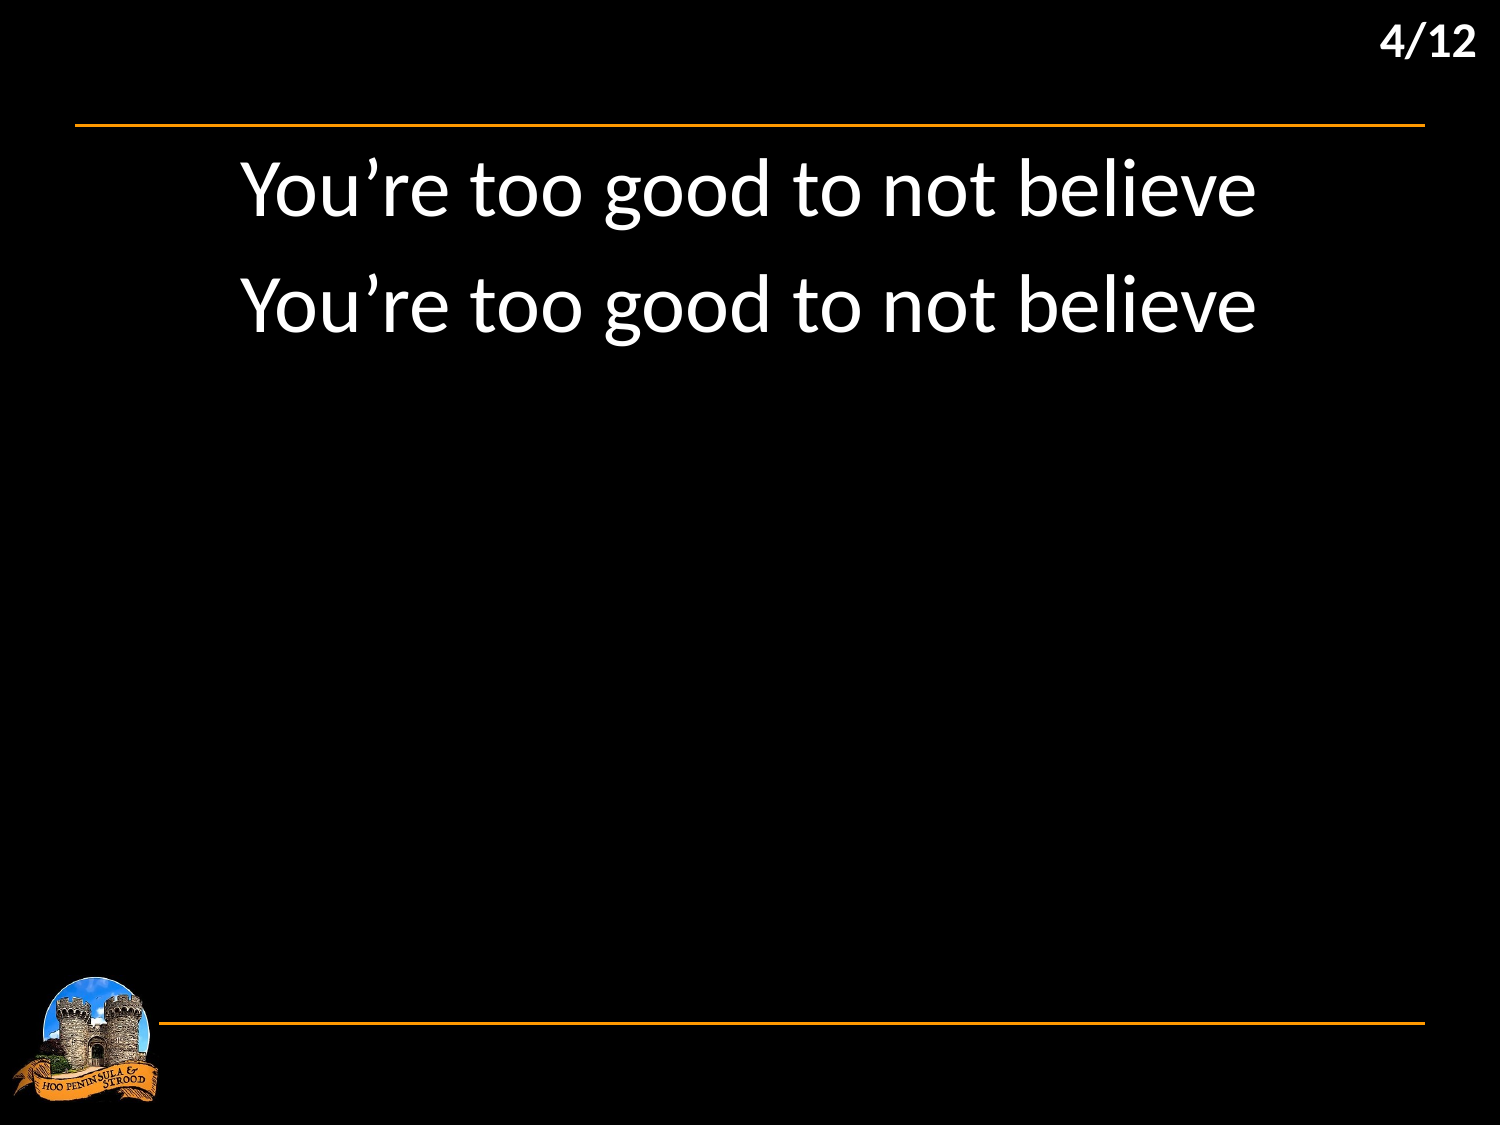

4/12
You’re too good to not believe
You’re too good to not believe